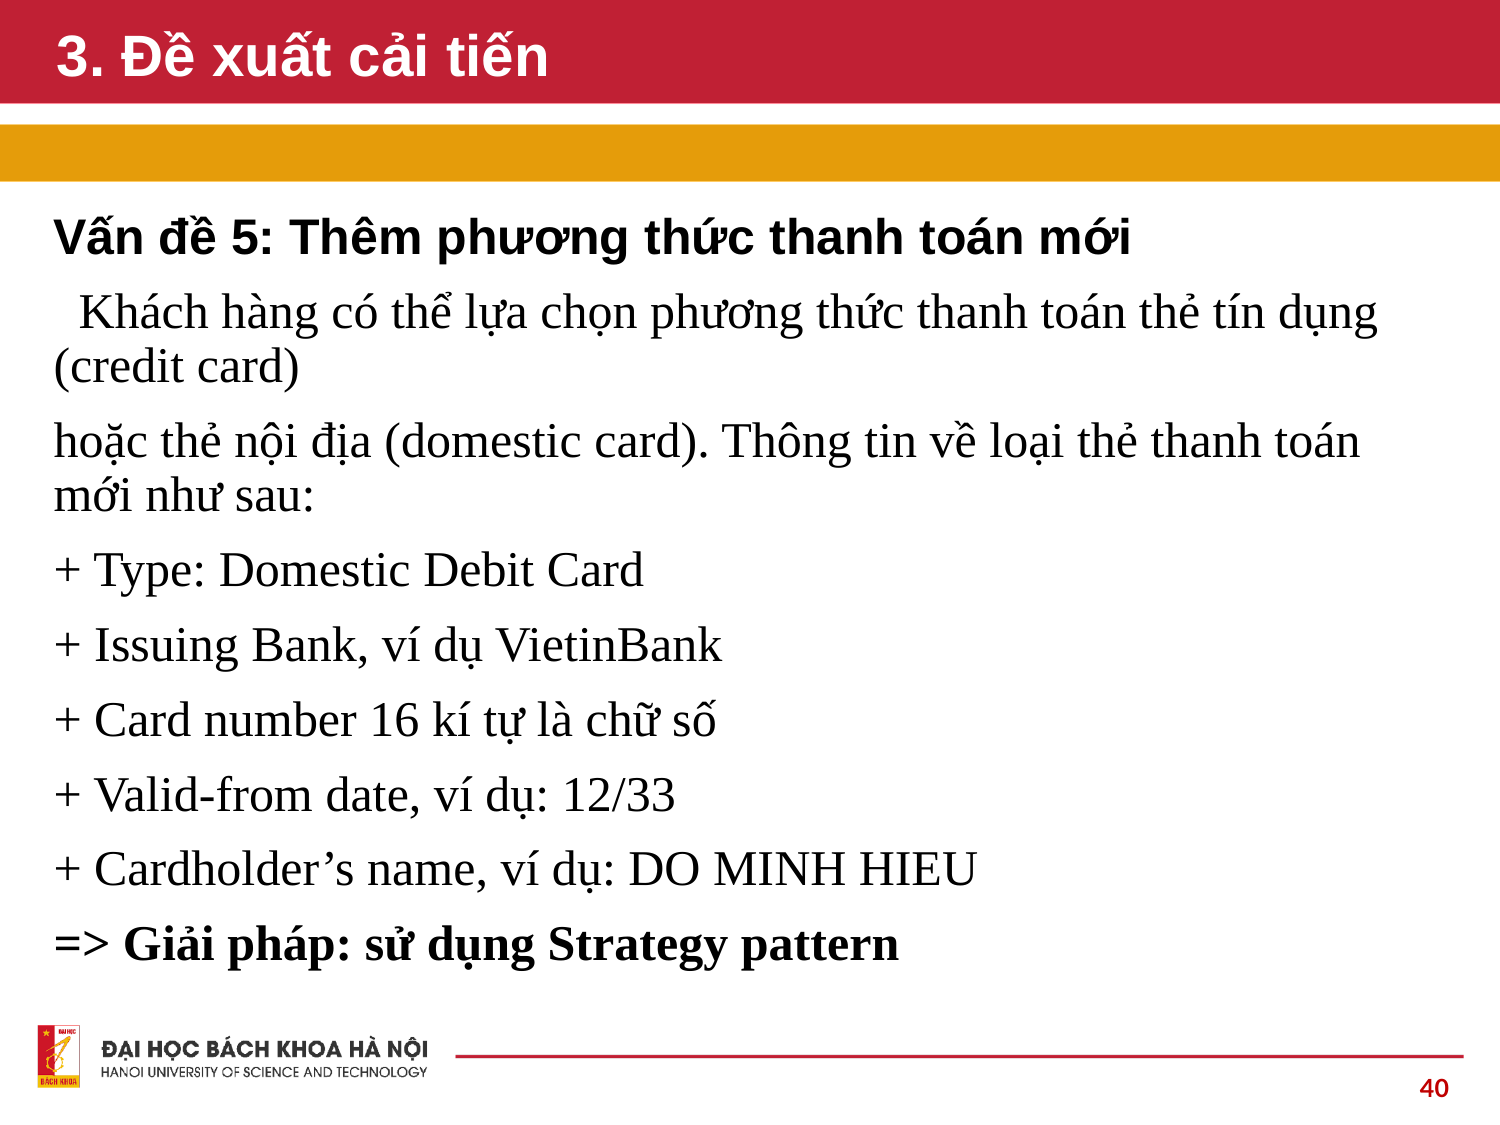

# 3. Đề xuất cải tiến
Vấn đề 5: Thêm phương thức thanh toán mới
  Khách hàng có thể lựa chọn phương thức thanh toán thẻ tín dụng (credit card)
hoặc thẻ nội địa (domestic card). Thông tin về loại thẻ thanh toán mới như sau:
+ Type: Domestic Debit Card
+ Issuing Bank, ví dụ VietinBank
+ Card number 16 kí tự là chữ số
+ Valid-from date, ví dụ: 12/33
+ Cardholder’s name, ví dụ: DO MINH HIEU
=> Giải pháp: sử dụng Strategy pattern
40